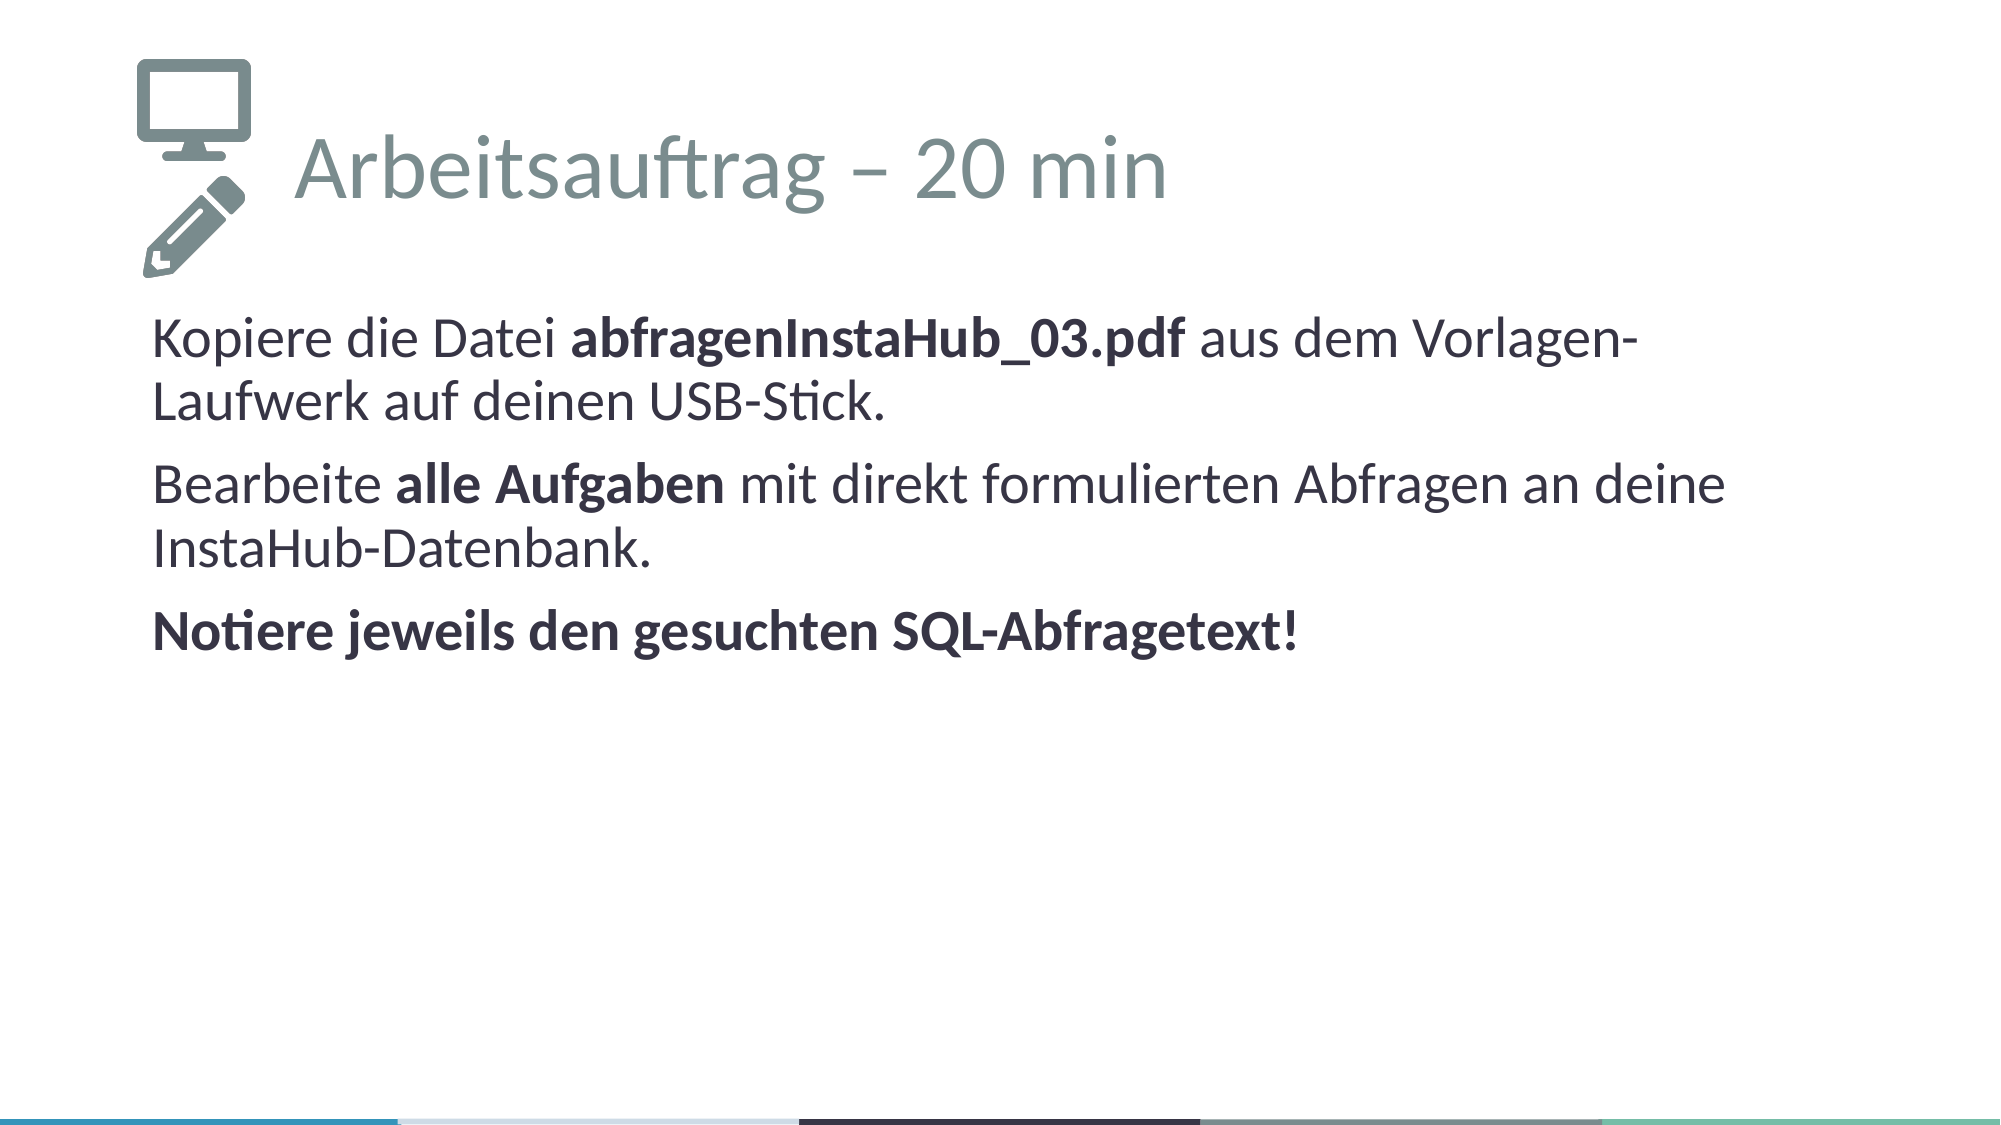

# Arbeitsauftrag – 20 min
Kopiere die Datei abfragenInstaHub_03.pdf aus dem Vorlagen-Laufwerk auf deinen USB-Stick.
Bearbeite alle Aufgaben mit direkt formulierten Abfragen an deine InstaHub-Datenbank.
Notiere jeweils den gesuchten SQL-Abfragetext!